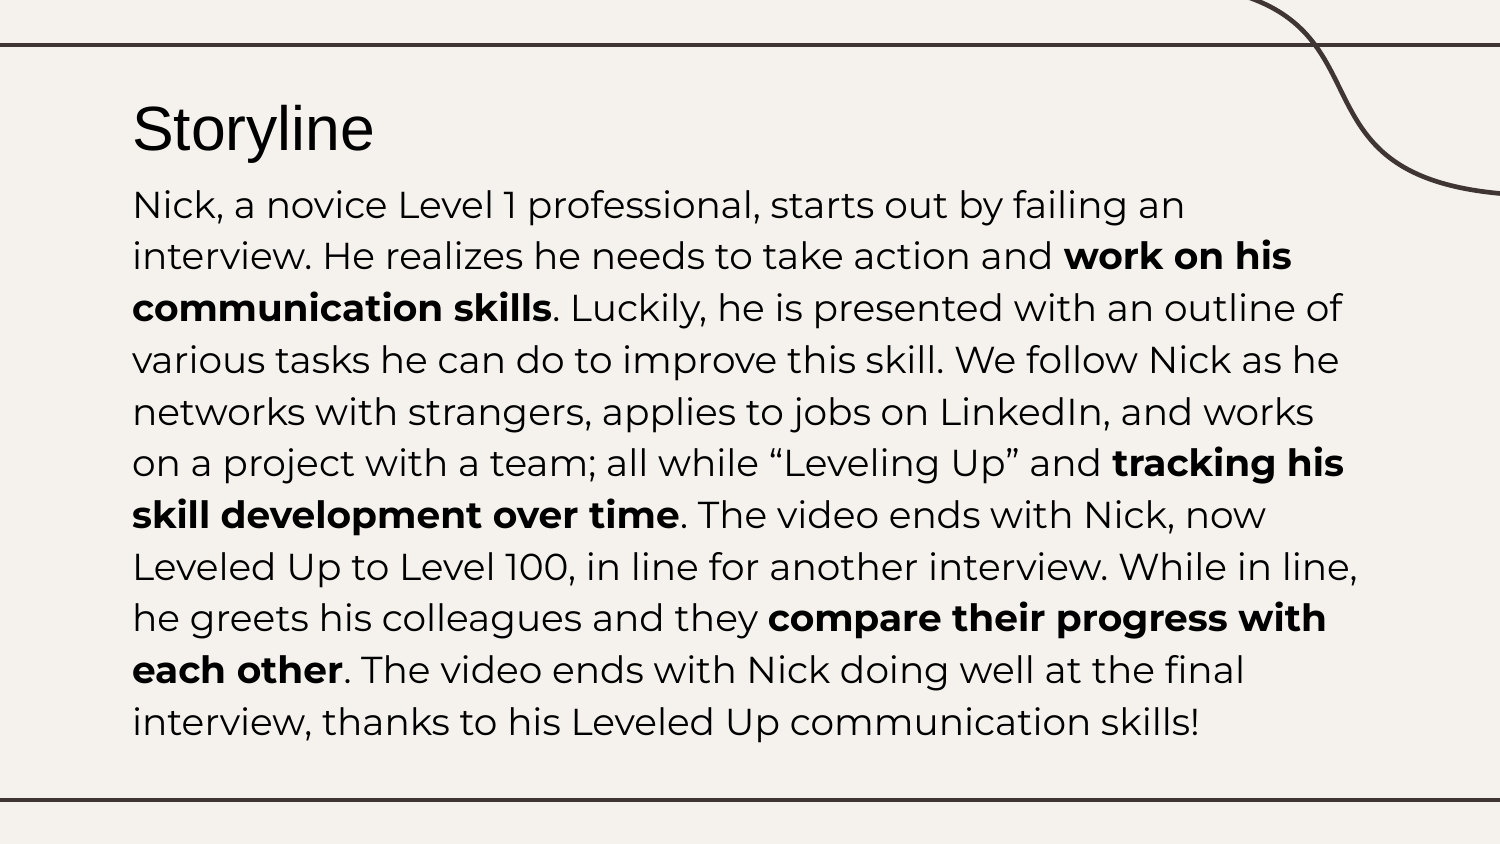

# Storyline

Nick, a novice Level 1 professional, starts out by failing an interview. He realizes he needs to take action and work on his communication skills. Luckily, he is presented with an outline of various tasks he can do to improve this skill. We follow Nick as he networks with strangers, applies to jobs on LinkedIn, and works on a project with a team; all while “Leveling Up” and tracking his skill development over time. The video ends with Nick, now Leveled Up to Level 100, in line for another interview. While in line, he greets his colleagues and they compare their progress with each other. The video ends with Nick doing well at the final interview, thanks to his Leveled Up communication skills!